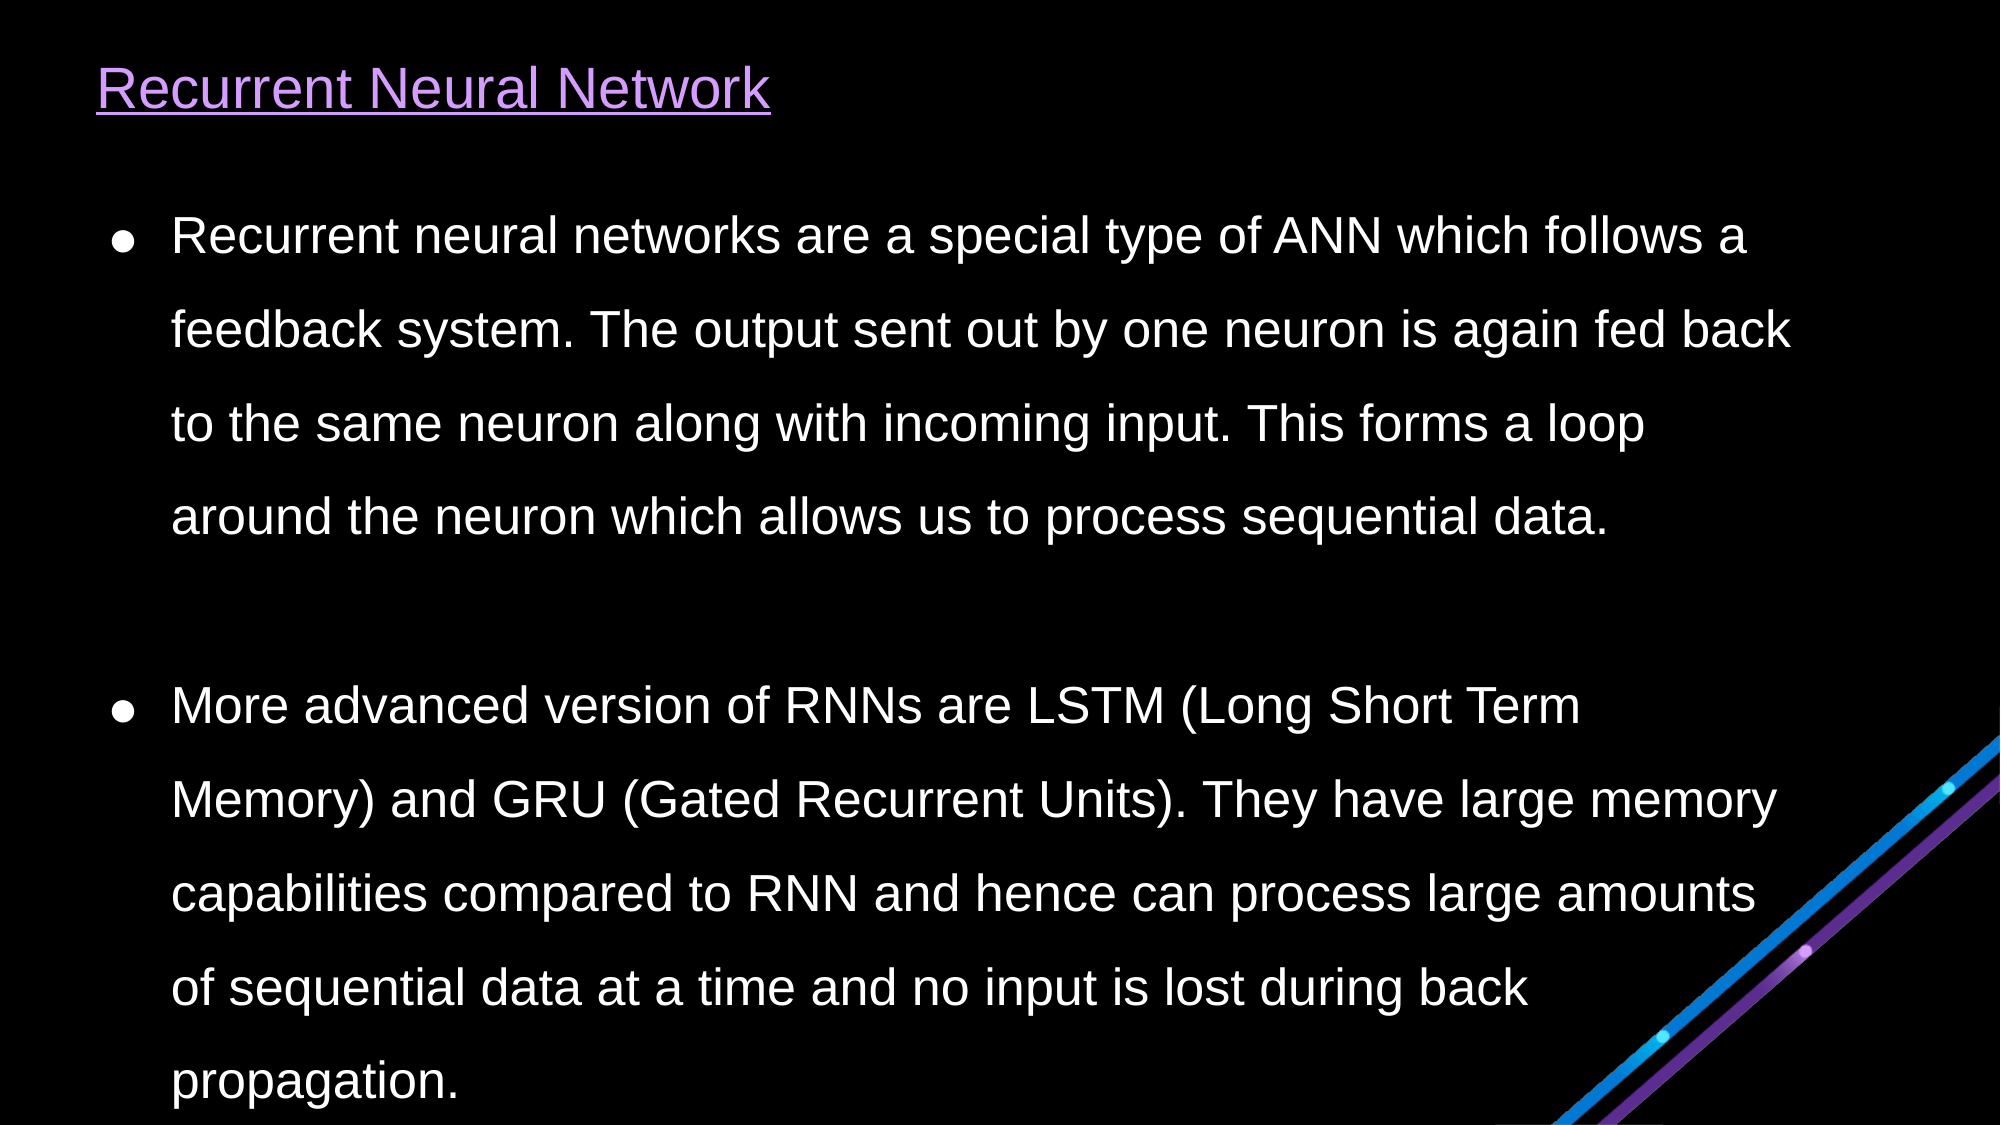

# Recurrent Neural Network
Recurrent neural networks are a special type of ANN which follows a feedback system. The output sent out by one neuron is again fed back to the same neuron along with incoming input. This forms a loop around the neuron which allows us to process sequential data.

More advanced version of RNNs are LSTM (Long Short Term Memory) and GRU (Gated Recurrent Units). They have large memory capabilities compared to RNN and hence can process large amounts of sequential data at a time and no input is lost during back propagation.